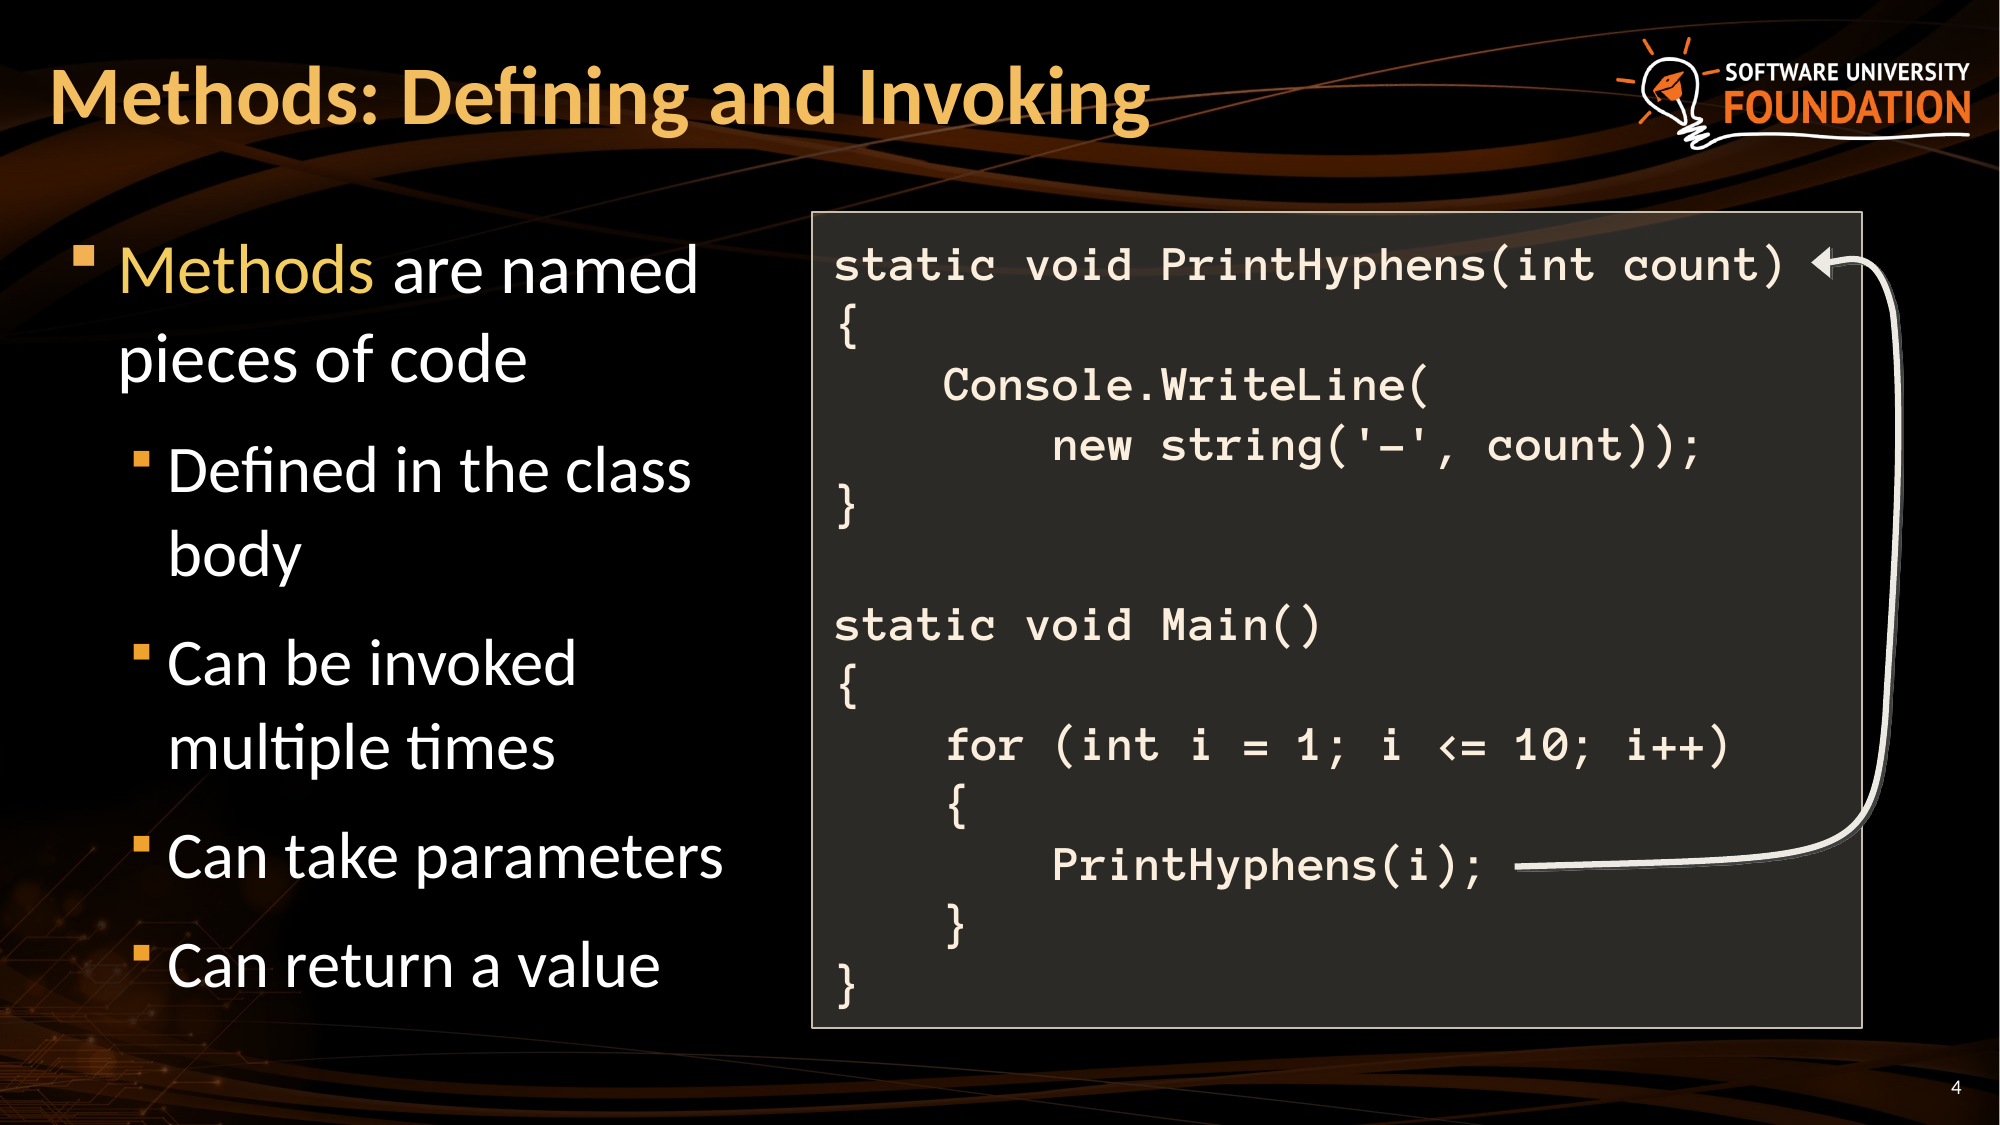

# Methods: Defining and Invoking
Methods are named pieces of code
Defined in the class body
Can be invoked multiple times
Can take parameters
Can return a value
static void PrintHyphens(int count)
{
    Console.WriteLine(
        new string('-', count));
}

static void Main()
{
    for (int i = 1; i <= 10; i++)
    {
        PrintHyphens(i);
    }
}

4